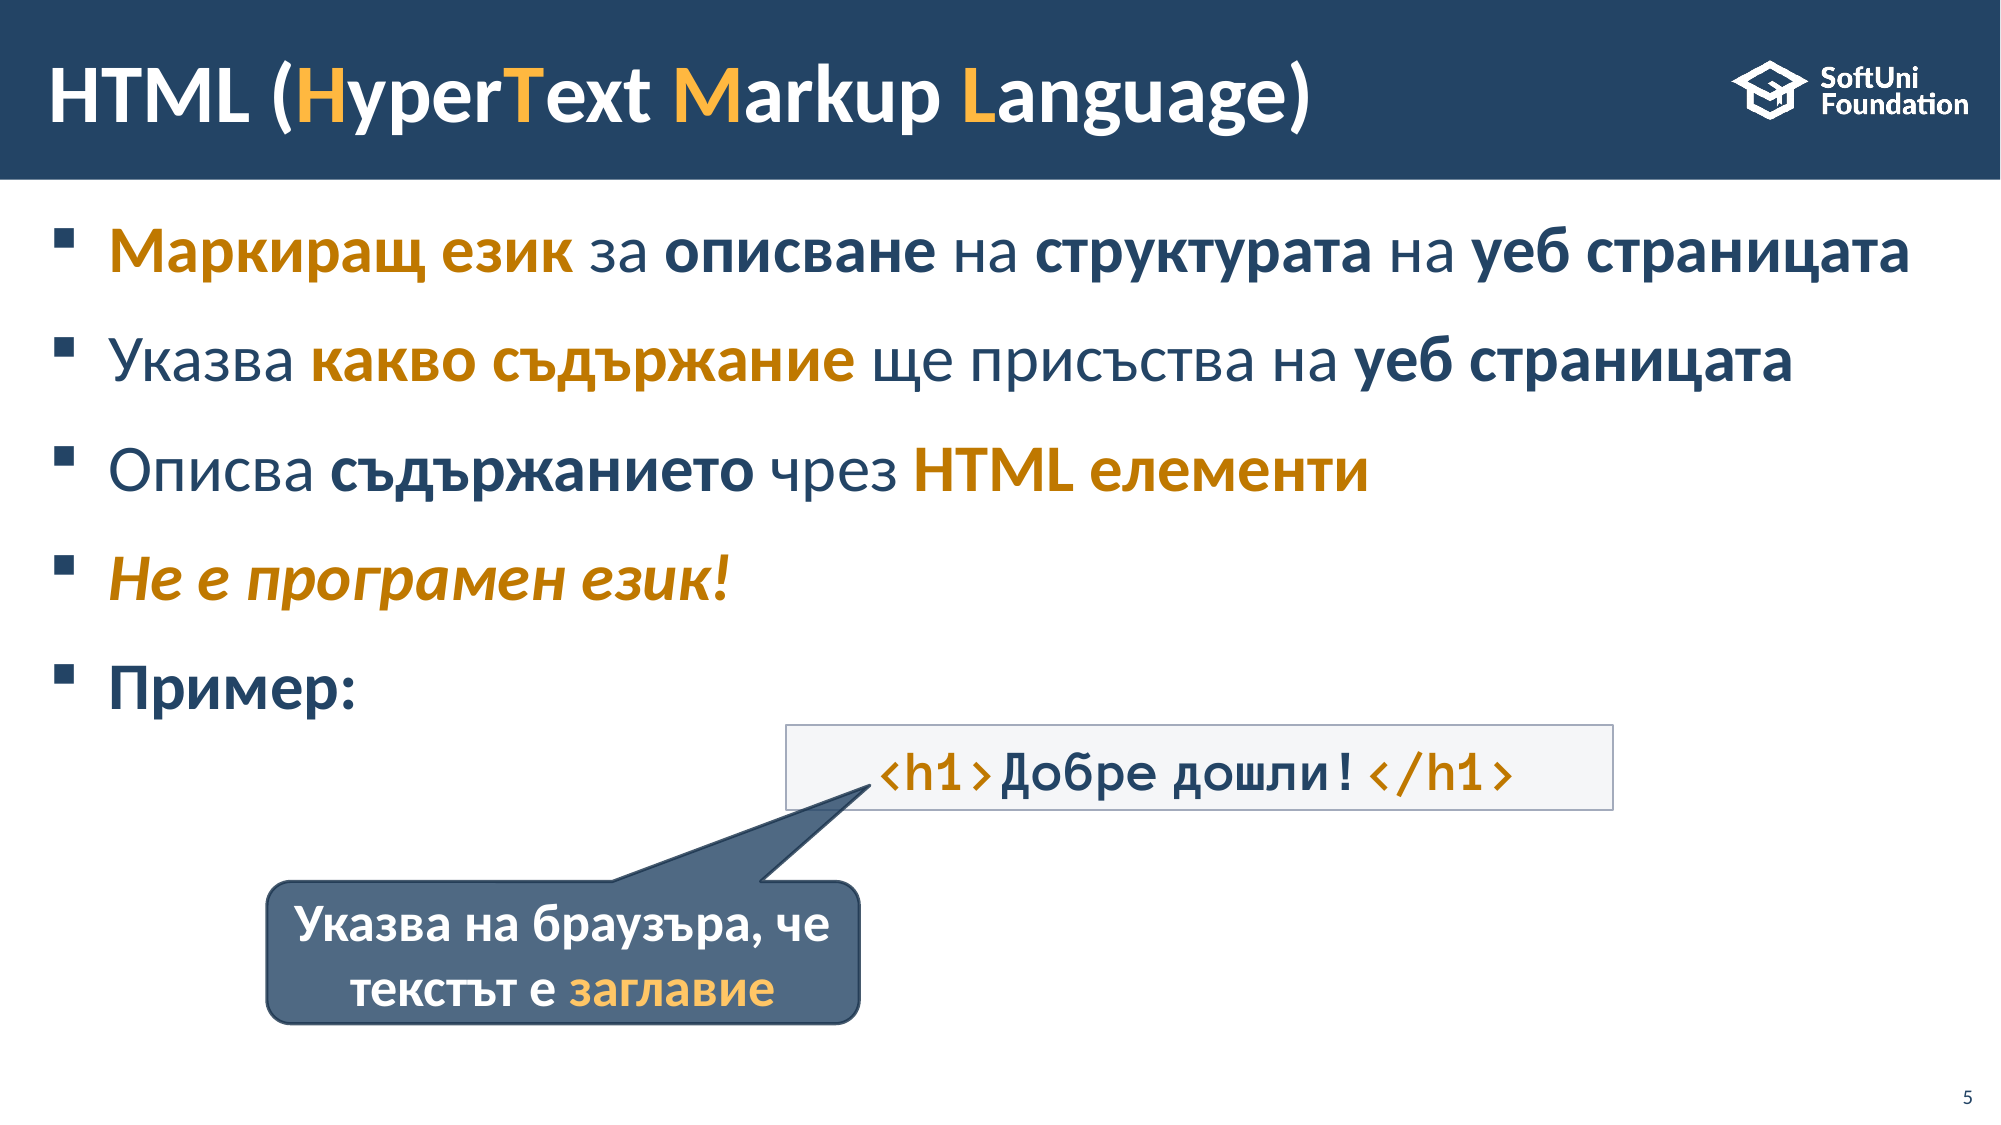

# HTML (HyperText Markup Language)
Маркиращ език за описване на структурата на уеб страницата
Указва какво съдържание ще присъства на уеб страницата
Описва съдържанието чрез HTML елементи
Не е програмен език!
Пример:
<h1>Добре дошли!</h1>
Указва на браузъра, че текстът е заглавие
5